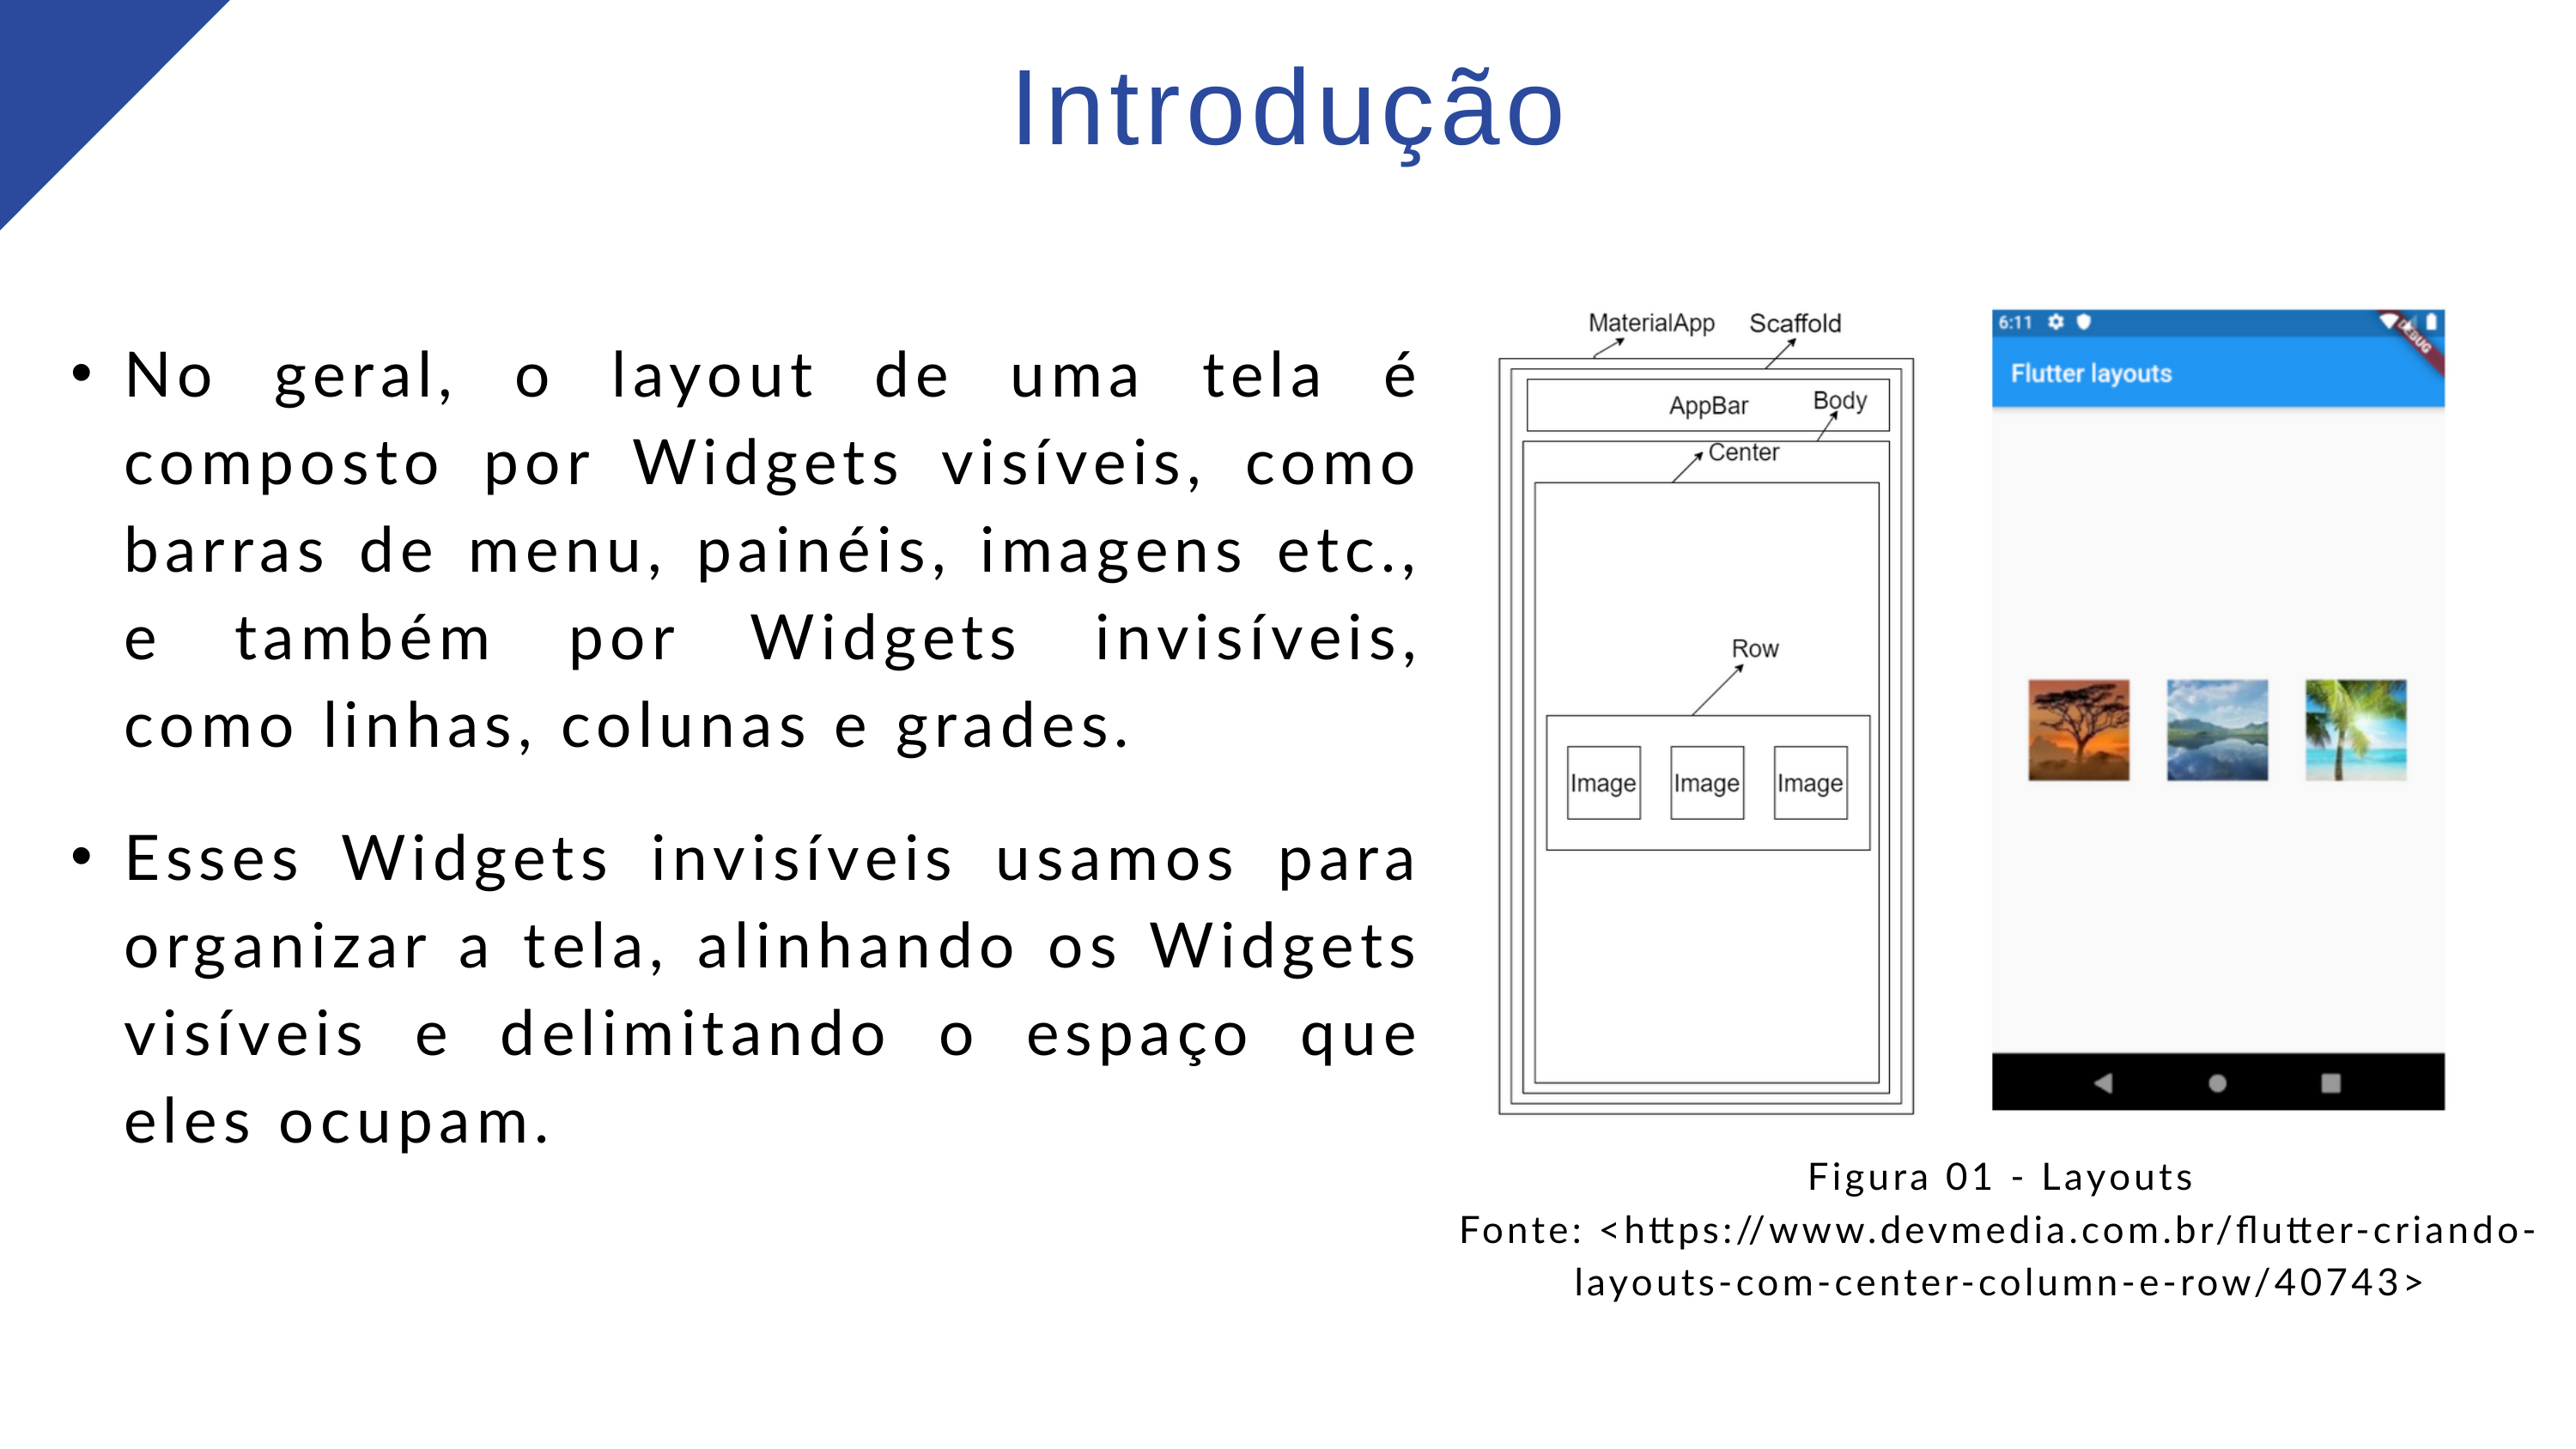

Introdução

No geral, o layout de uma tela é composto por Widgets visíveis, como barras de menu, painéis, imagens etc., e também por Widgets invisíveis, como linhas, colunas e grades.
Esses Widgets invisíveis usamos para organizar a tela, alinhando os Widgets visíveis e delimitando o espaço que eles ocupam.
Figura 01 - Layouts
Fonte: <https://www.devmedia.com.br/flutter-criando-layouts-com-center-column-e-row/40743>